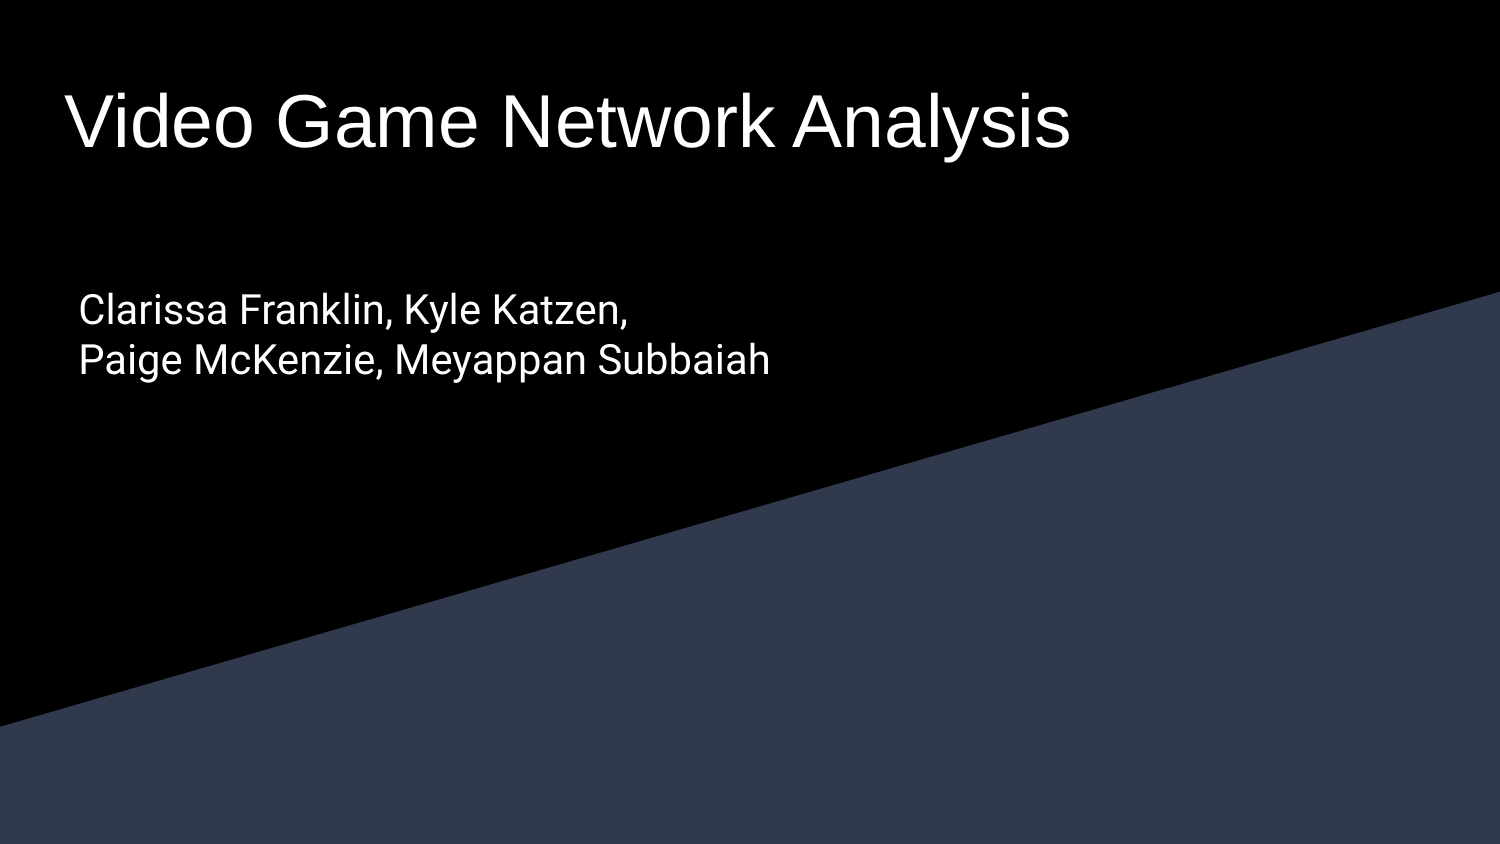

# Video Game Network Analysis
Clarissa Franklin, Kyle Katzen,
Paige McKenzie, Meyappan Subbaiah